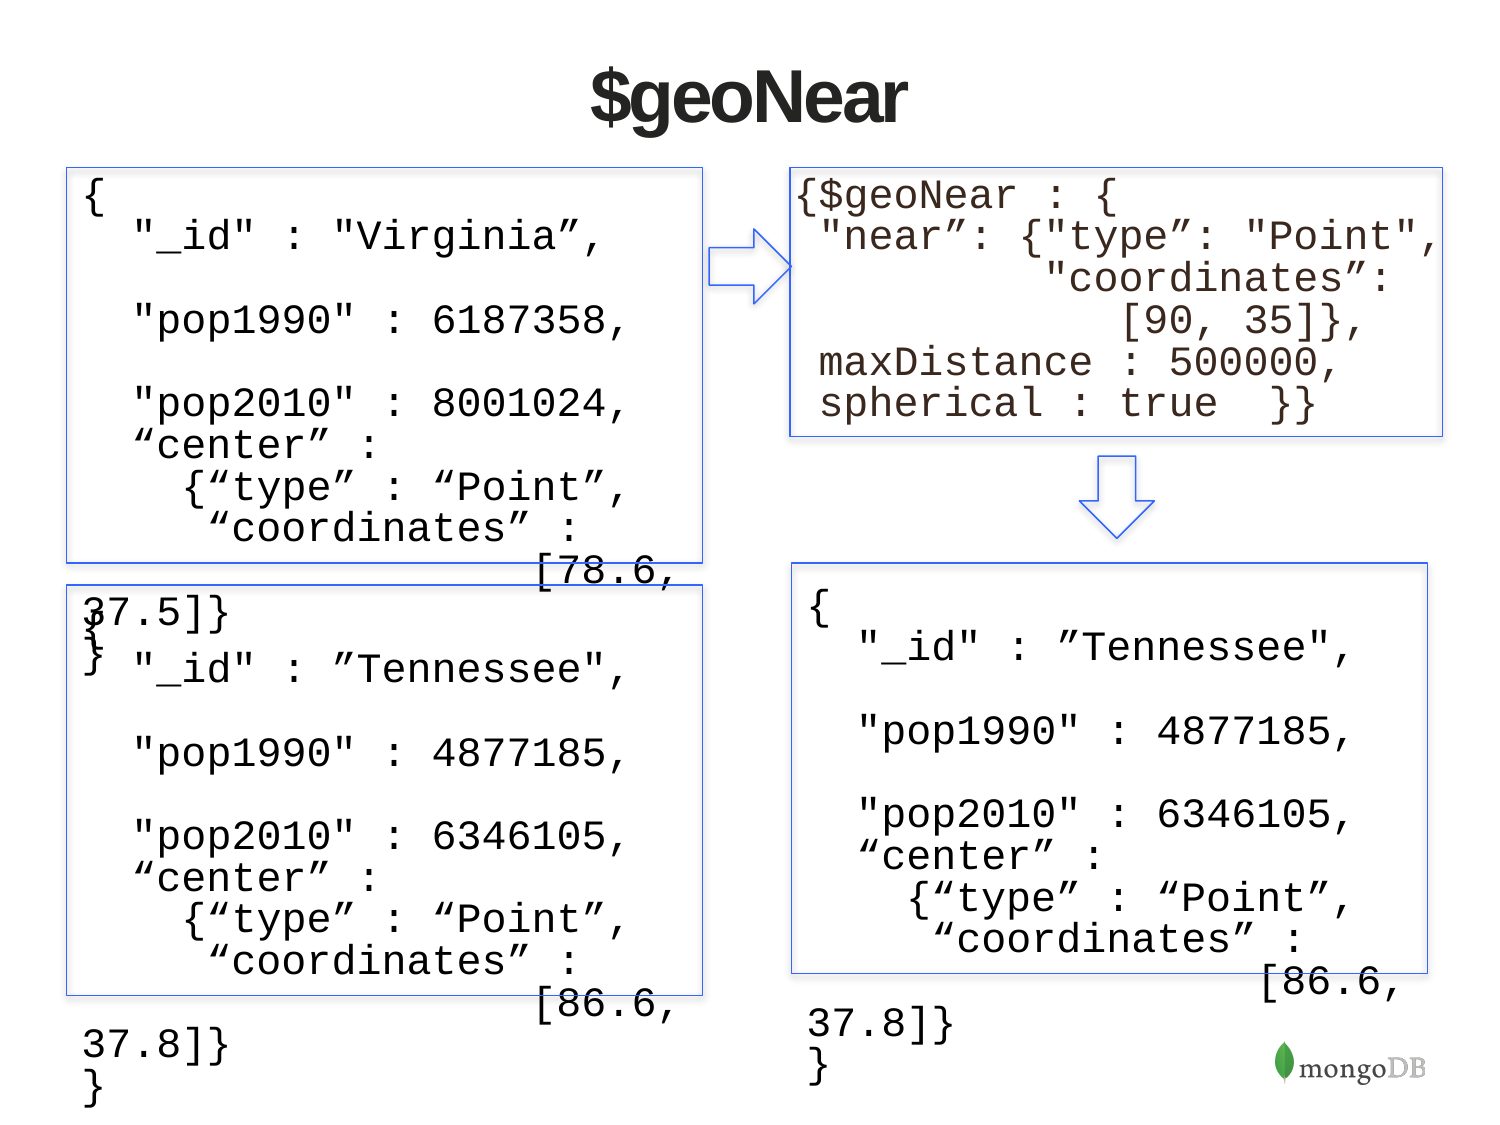

# $geoNear
{$geoNear : {
 "near”: {"type”: "Point",
          "coordinates”:
             [90, 35]},
 maxDistance : 500000,
 spherical : true  }}

{
  "_id" : "Virginia”,
  "pop1990" : 6187358,
  "pop2010" : 8001024,
  “center” :
    {“type” : “Point”,
     “coordinates” :
			[78.6, 37.5]}
}

{
  "_id" : ”Tennessee",
  "pop1990" : 4877185,
  "pop2010" : 6346105,
  “center” :
    {“type” : “Point”,
     “coordinates” :
			[86.6, 37.8]}
}

{
  "_id" : ”Tennessee",
  "pop1990" : 4877185,
  "pop2010" : 6346105,
  “center” :
    {“type” : “Point”,
     “coordinates” :
			[86.6, 37.8]}
}